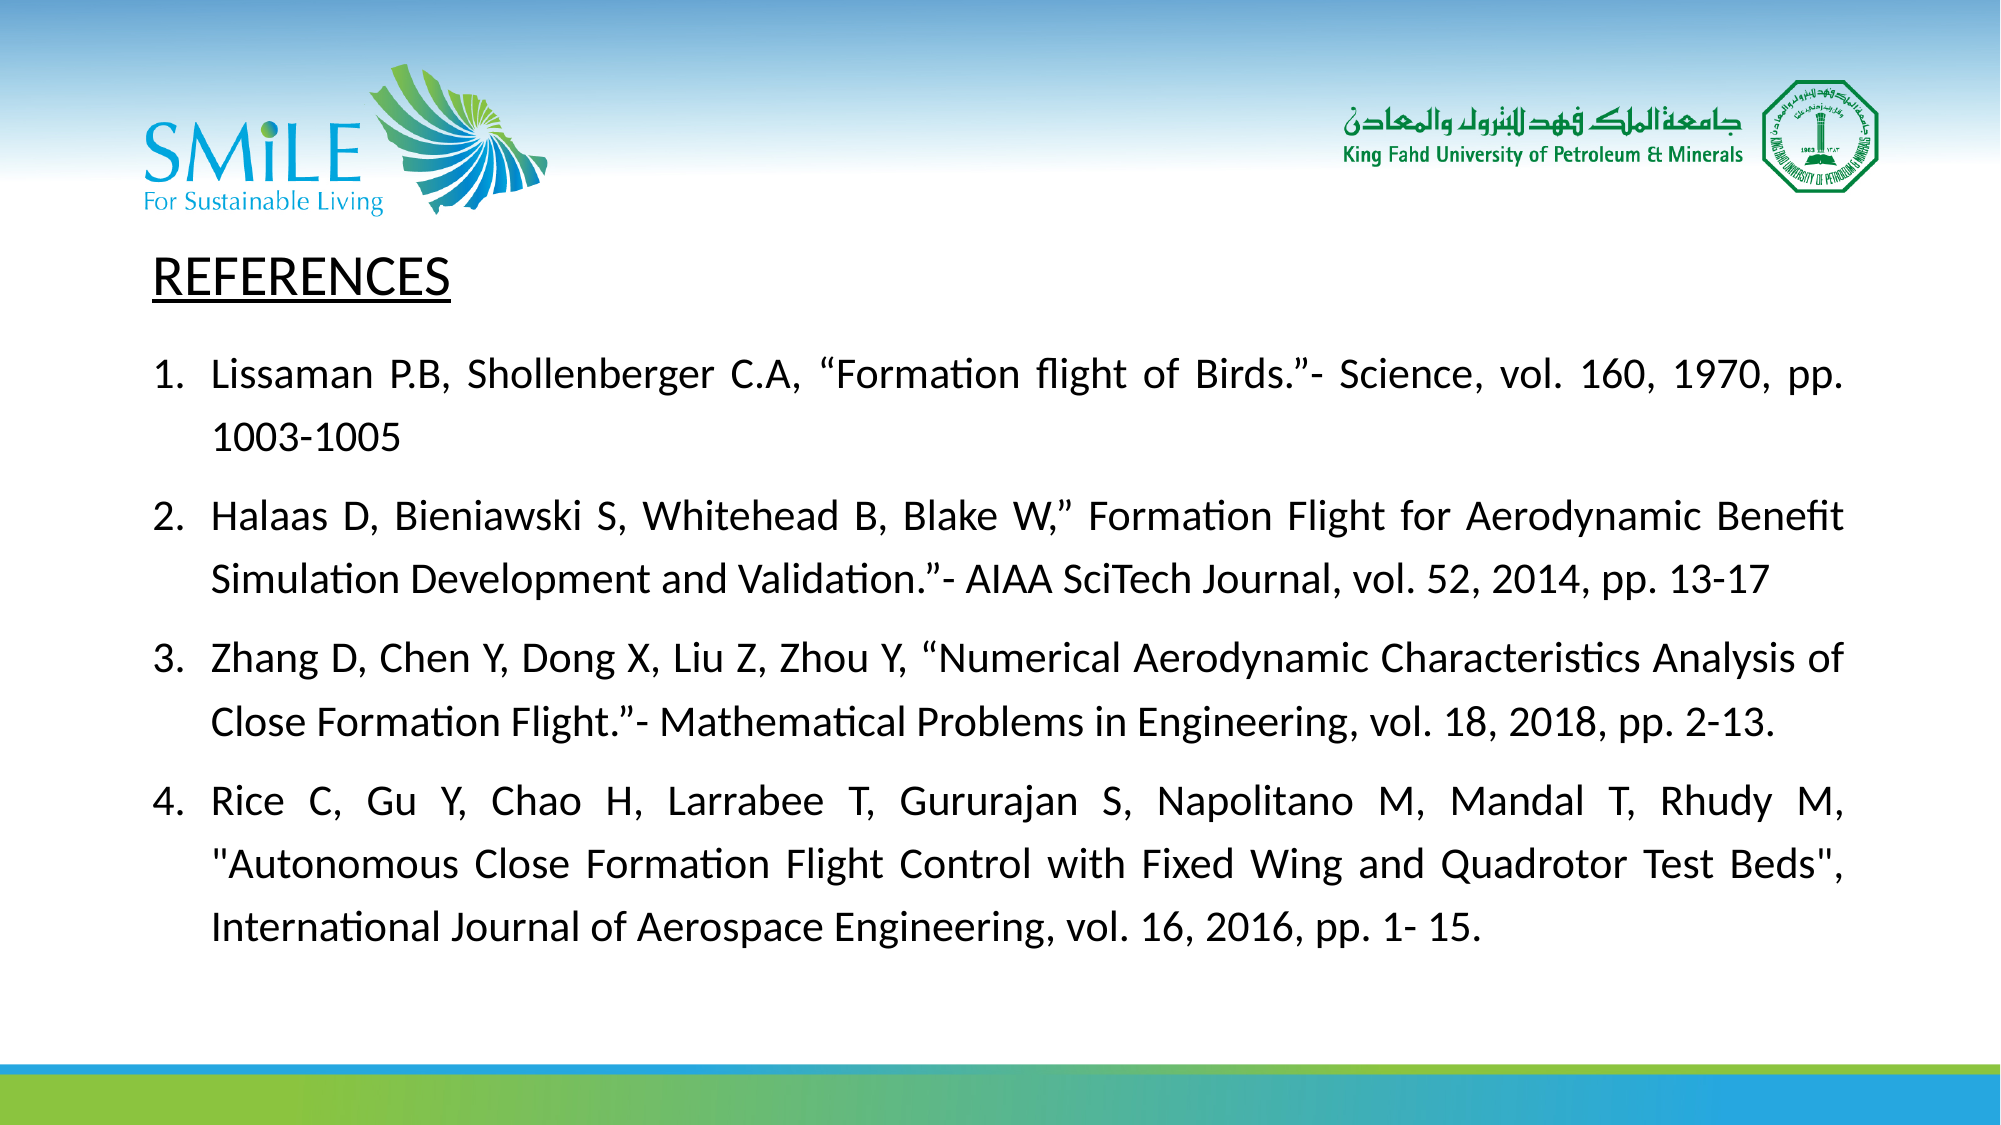

# REFERENCES
Lissaman P.B, Shollenberger C.A, “Formation flight of Birds.”- Science, vol. 160, 1970, pp. 1003-1005
Halaas D, Bieniawski S, Whitehead B, Blake W,” Formation Flight for Aerodynamic Benefit Simulation Development and Validation.”- AIAA SciTech Journal, vol. 52, 2014, pp. 13-17
Zhang D, Chen Y, Dong X, Liu Z, Zhou Y, “Numerical Aerodynamic Characteristics Analysis of Close Formation Flight.”- Mathematical Problems in Engineering, vol. 18, 2018, pp. 2-13.
Rice C, Gu Y, Chao H, Larrabee T, Gururajan S, Napolitano M, Mandal T, Rhudy M, "Autonomous Close Formation Flight Control with Fixed Wing and Quadrotor Test Beds", International Journal of Aerospace Engineering, vol. 16, 2016, pp. 1- 15.